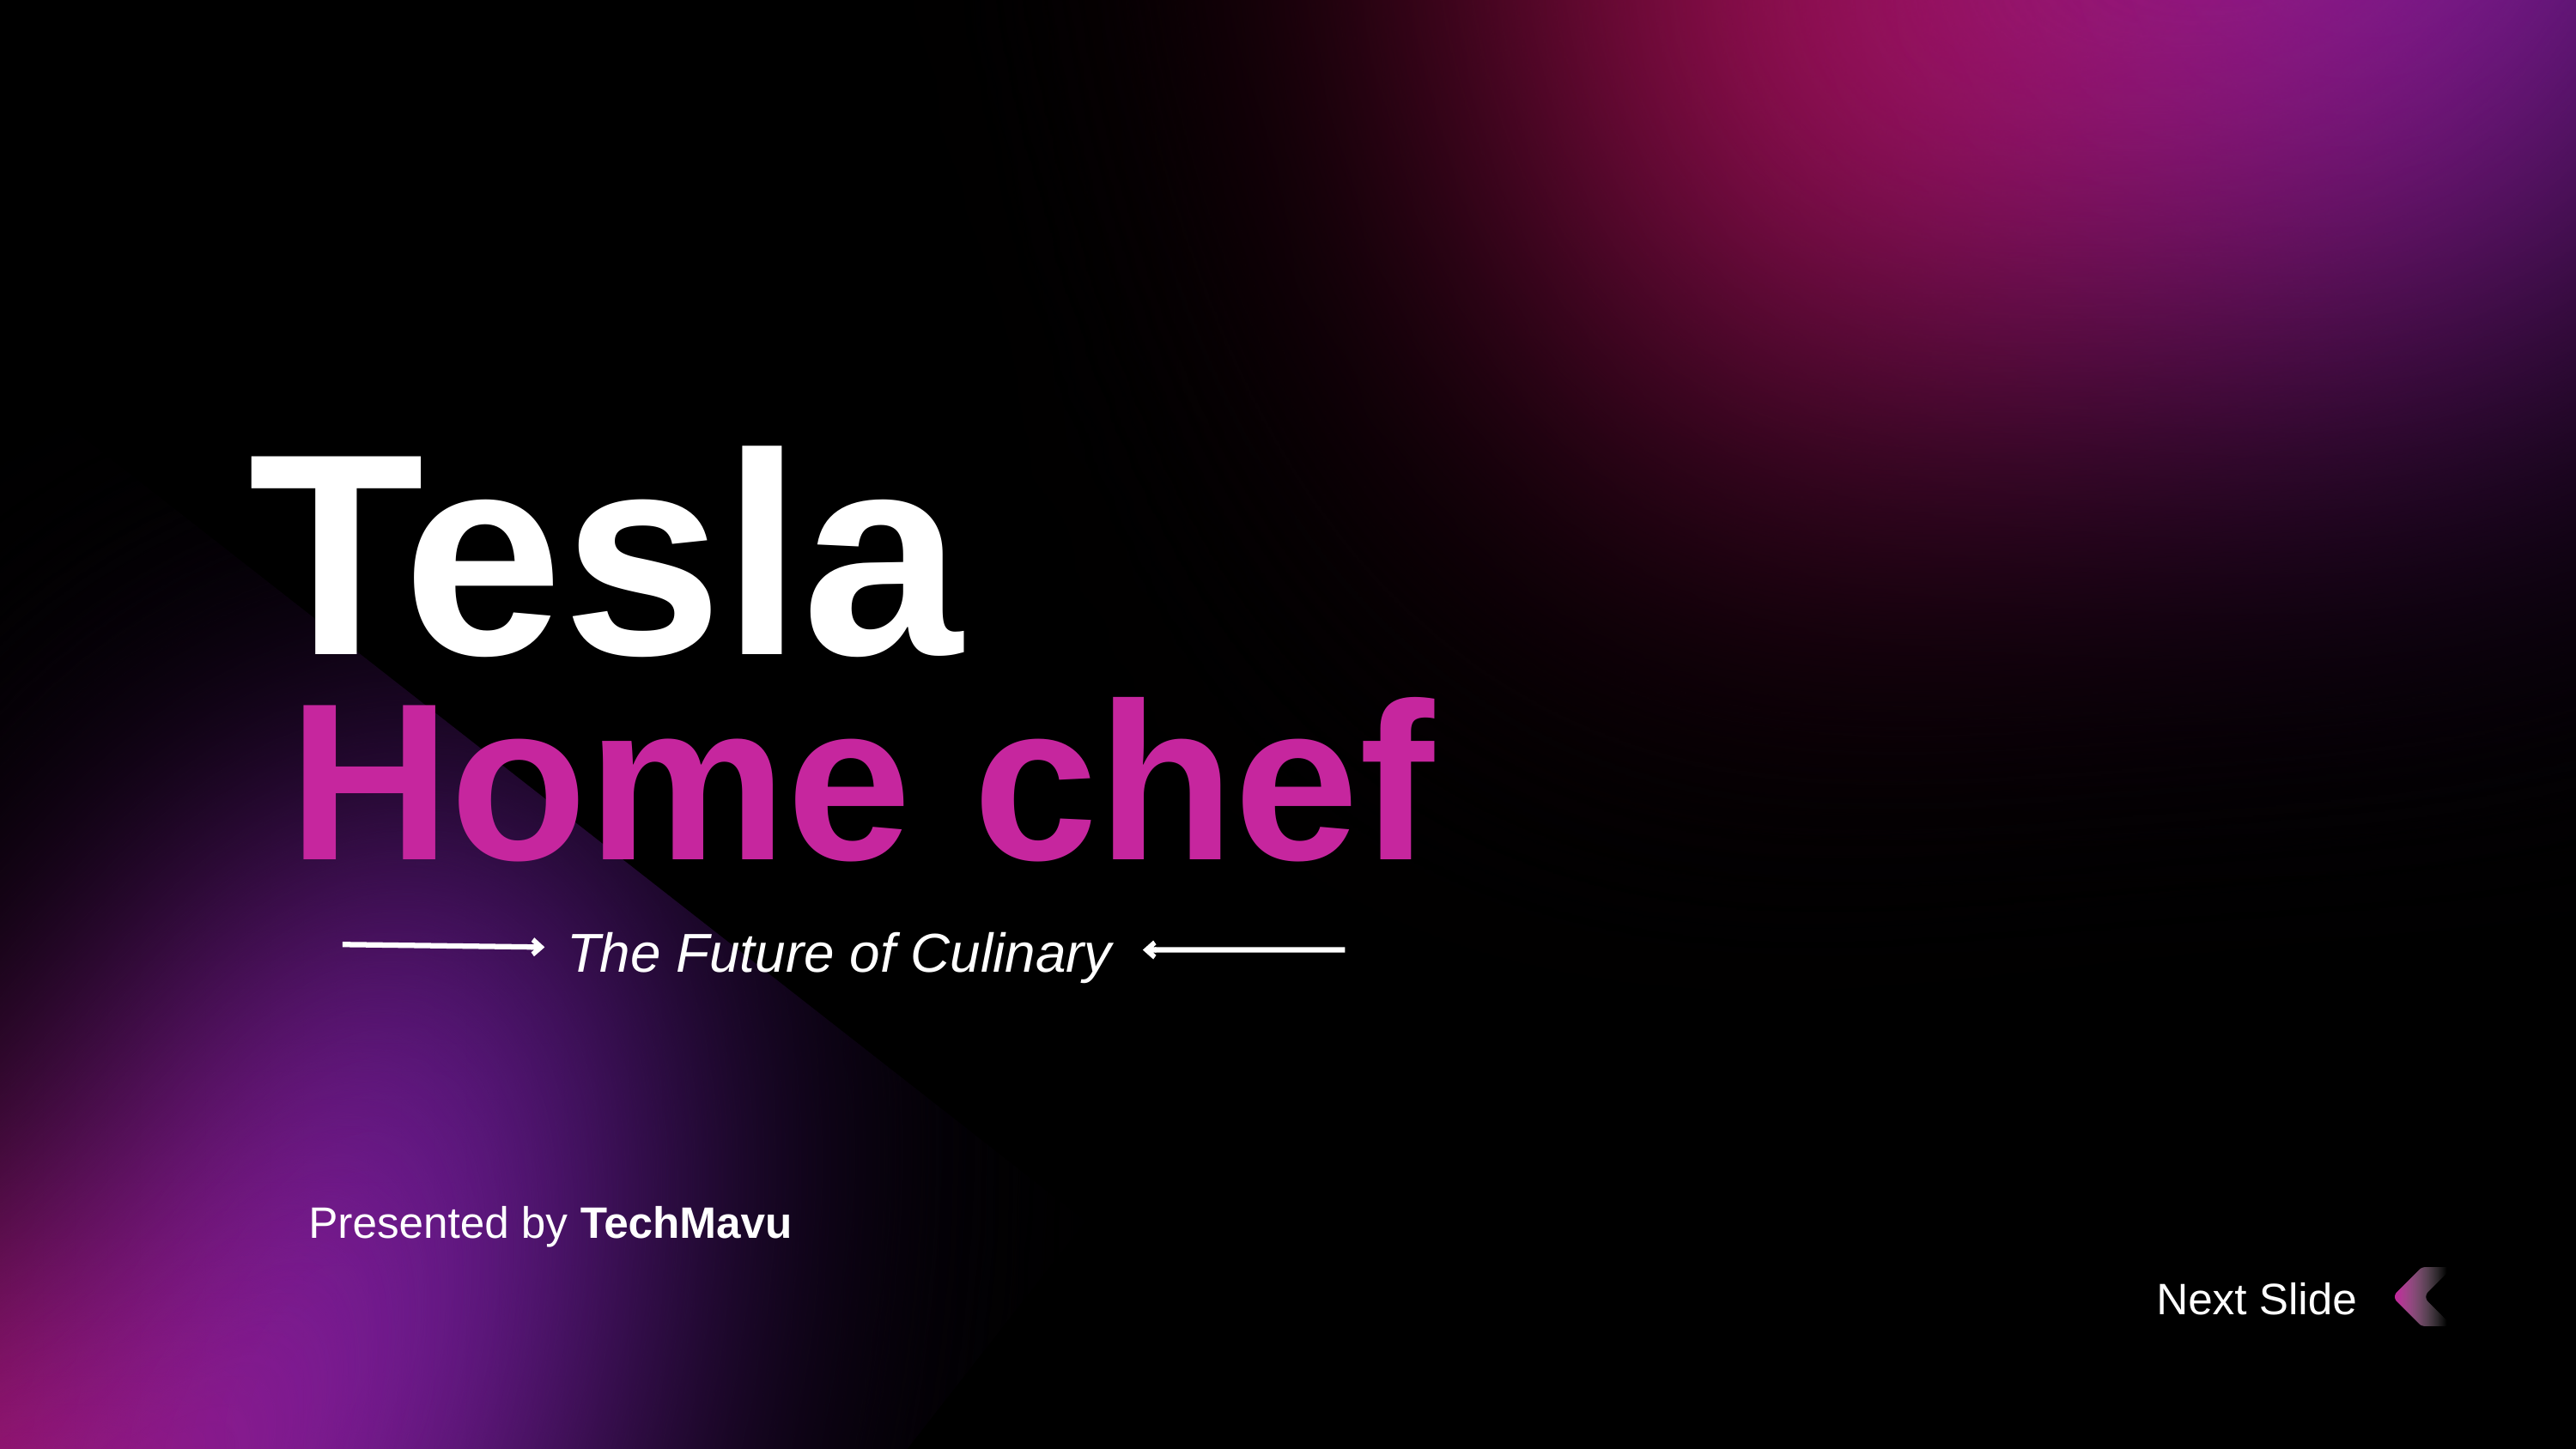

Tesla

Home chef

The Future of Culinary

Presented by TechMavu

Next Slide